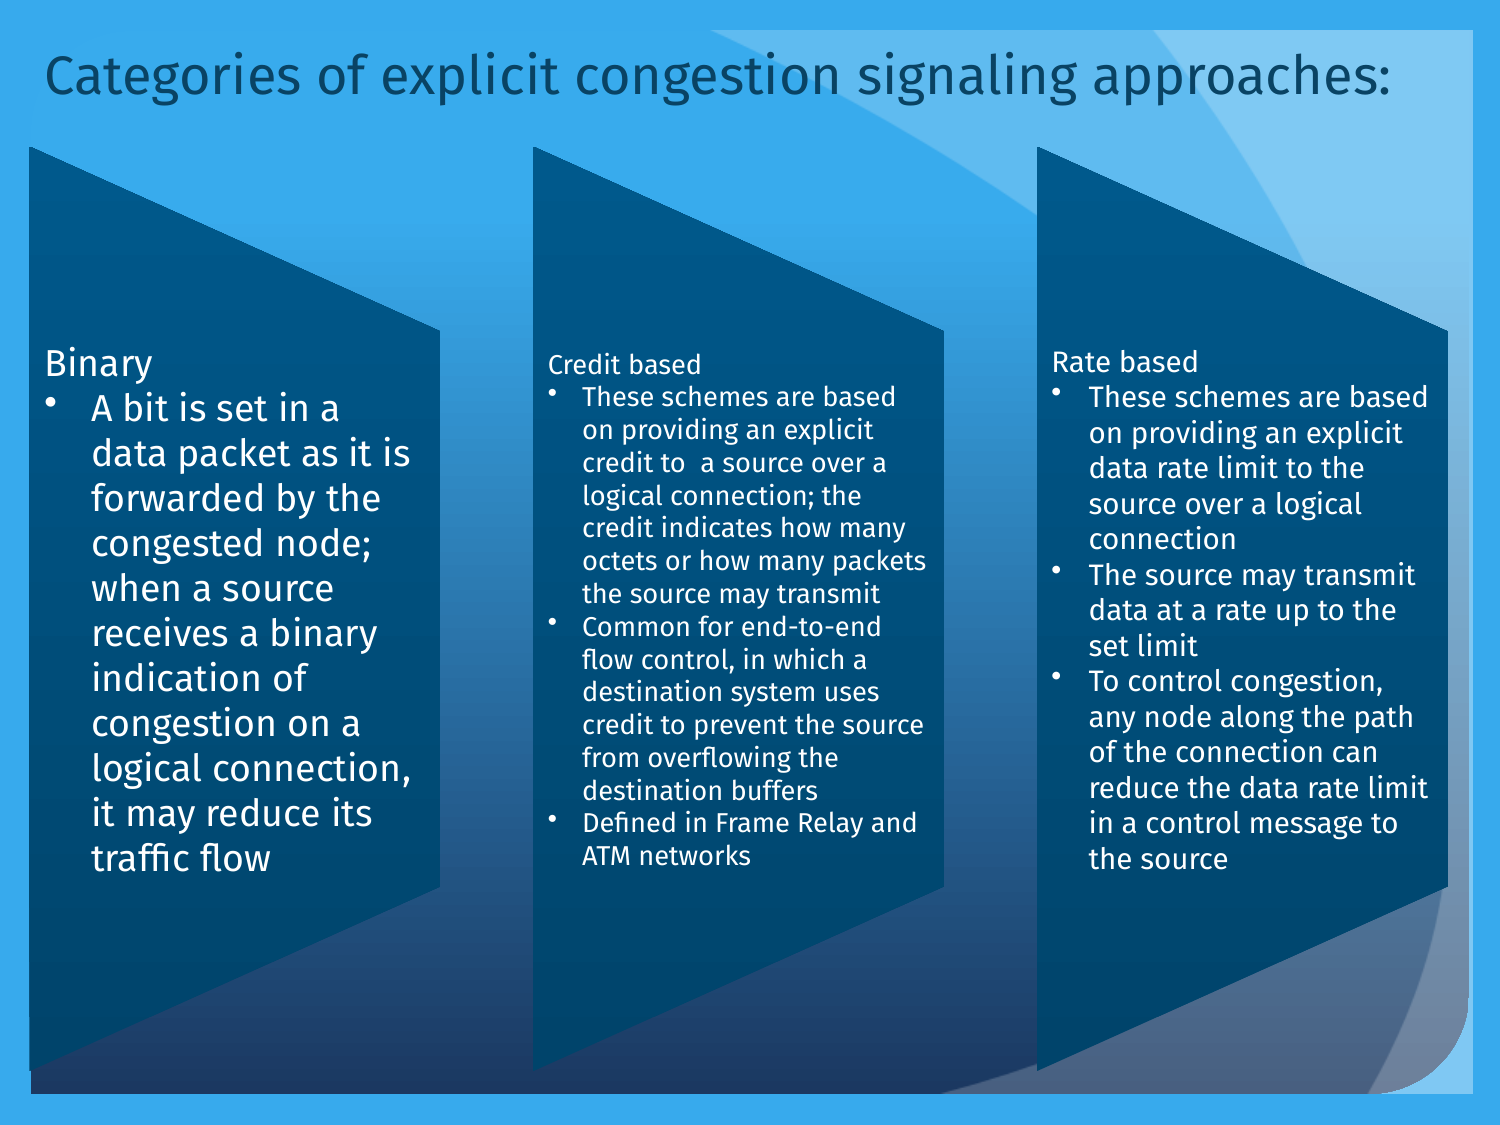

# Categories of explicit congestion signaling approaches:
Binary
A bit is set in a data packet as it is forwarded by the congested node; when a source receives a binary indication of congestion on a logical connection, it may reduce its traffic flow
Credit based
These schemes are based on providing an explicit credit to  a source over a logical connection; the credit indicates how many octets or how many packets the source may transmit
Common for end-to-end flow control, in which a destination system uses credit to prevent the source from overflowing the destination buffers
Defined in Frame Relay and ATM networks
Rate based
These schemes are based on providing an explicit data rate limit to the source over a logical connection
The source may transmit data at a rate up to the set limit
To control congestion, any node along the path of the connection can reduce the data rate limit in a control message to the source